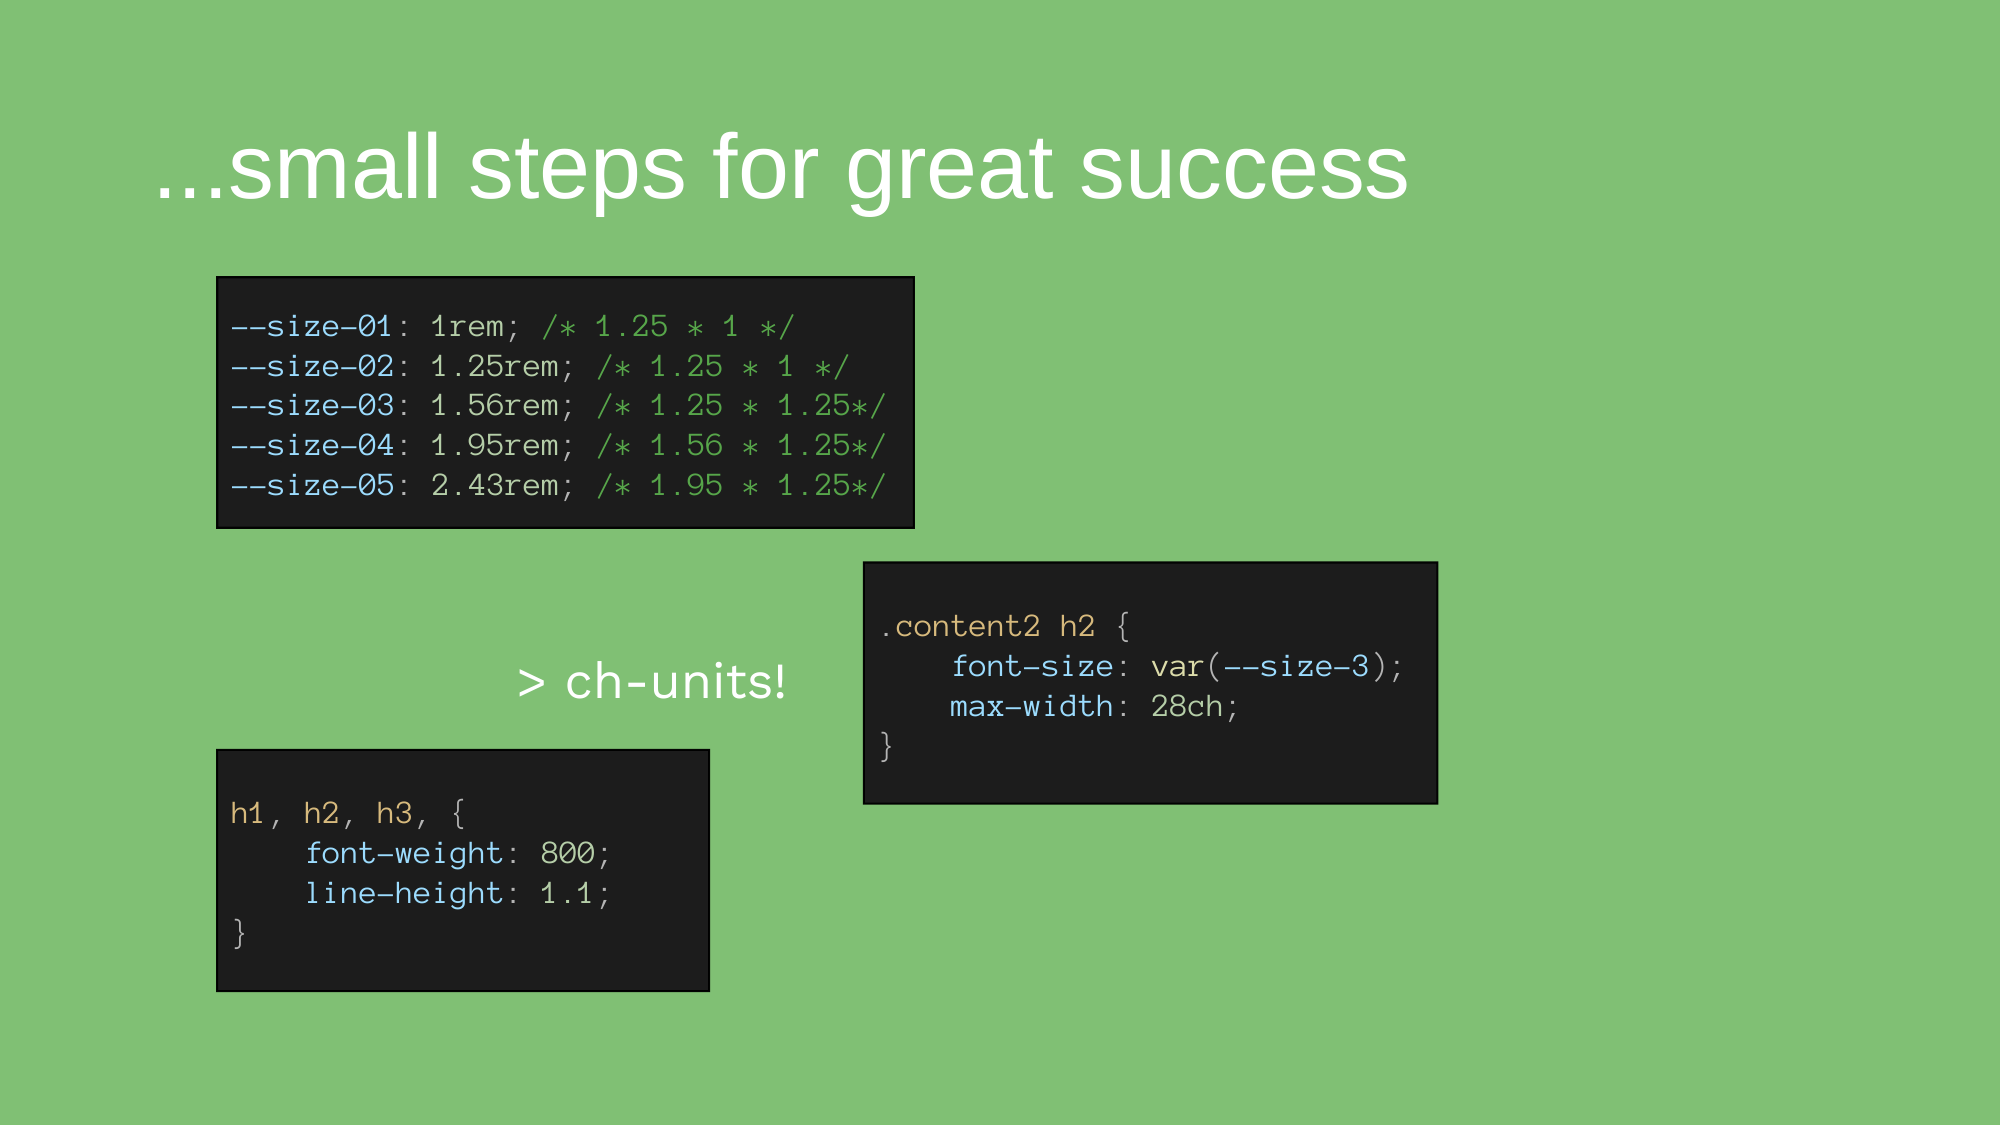

# ...small steps for great success

					  > typescales

 							     	      > ch-units!

				> line-height

--size-01: 1rem; /* 1.25 * 1 */
--size-02: 1.25rem; /* 1.25 * 1 */
--size-03: 1.56rem; /* 1.25 * 1.25*/
--size-04: 1.95rem; /* 1.56 * 1.25*/
--size-05: 2.43rem; /* 1.95 * 1.25*/
.content2 h2 {
    font-size: var(--size-3);
    max-width: 28ch;
}
h1, h2, h3, {
    font-weight: 800;
    line-height: 1.1;
}